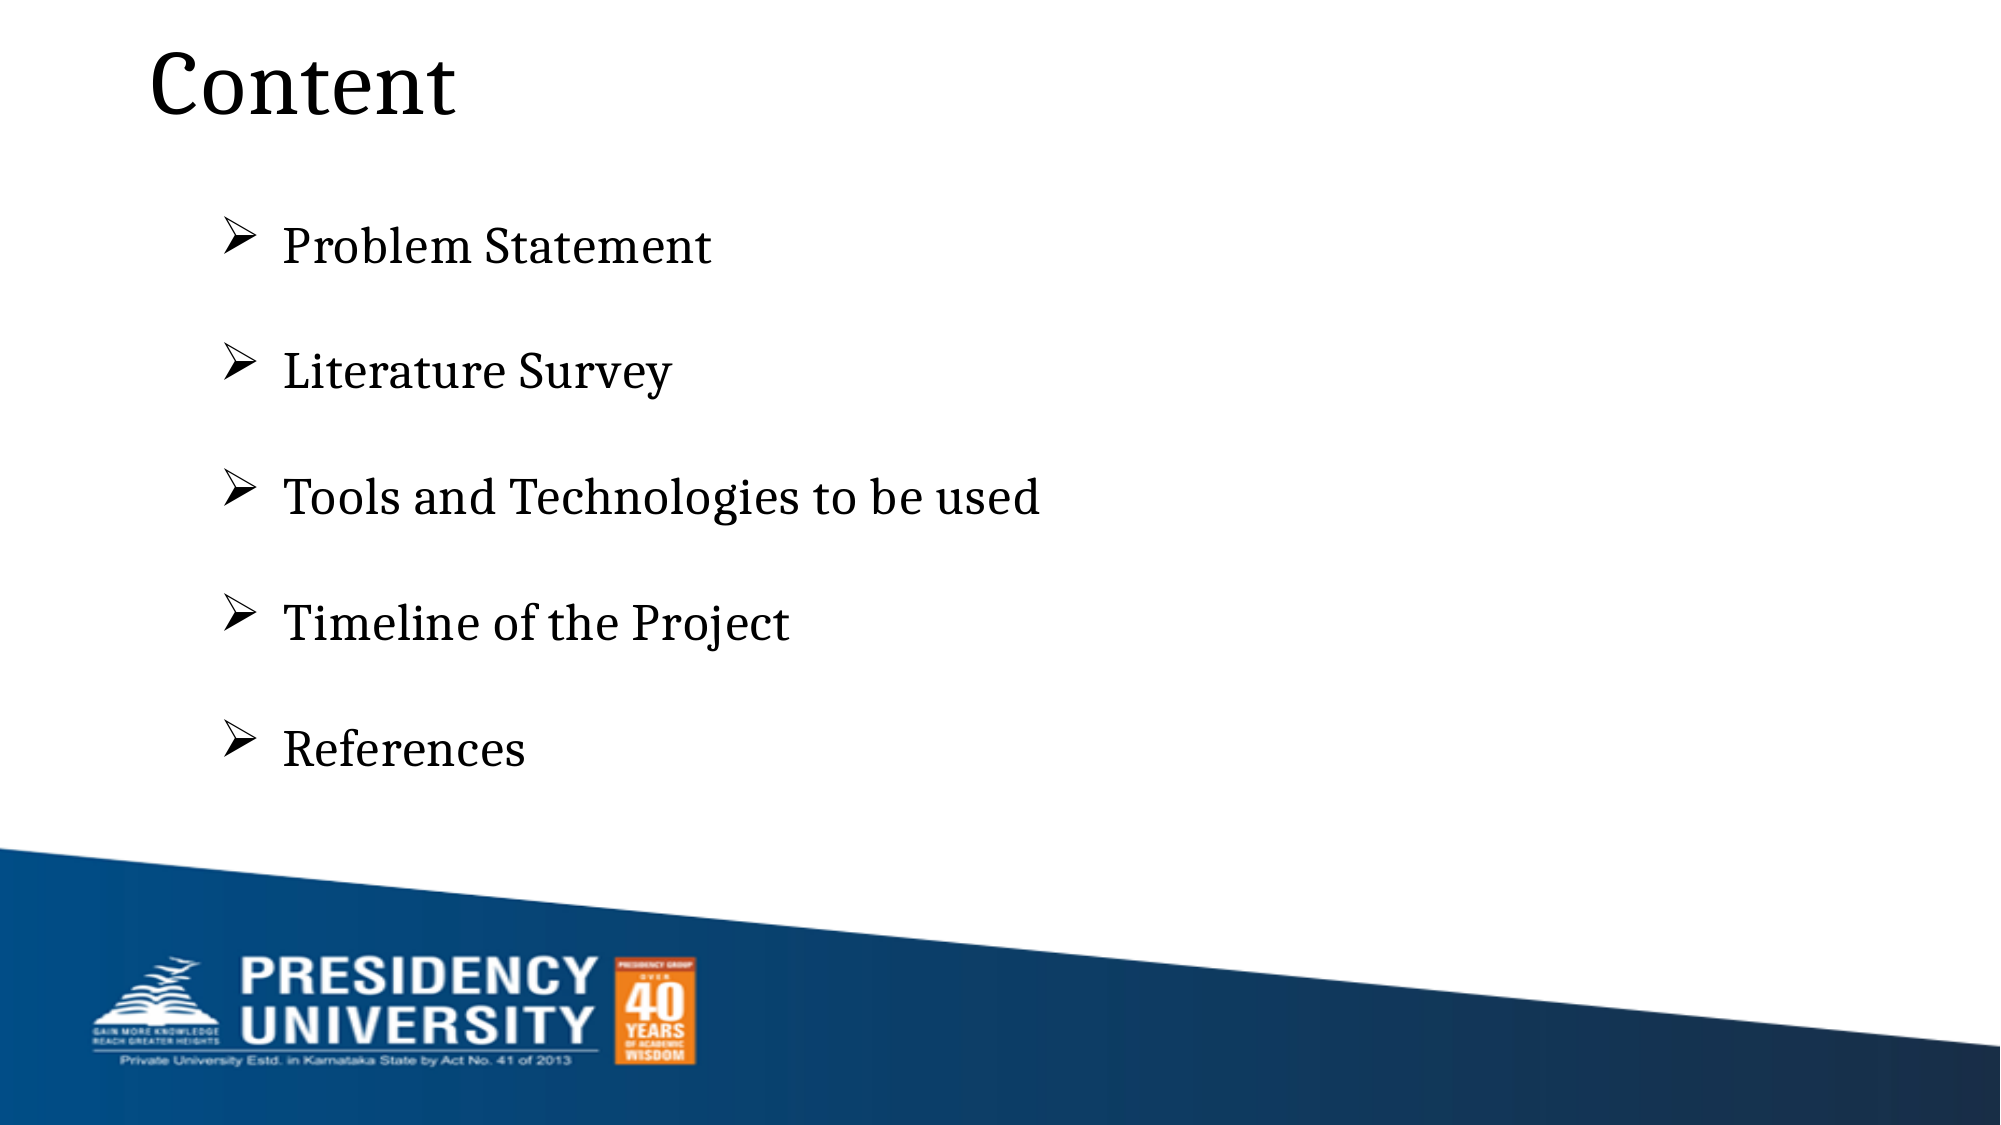

# Content
Problem Statement
Literature Survey
Tools and Technologies to be used
Timeline of the Project
References